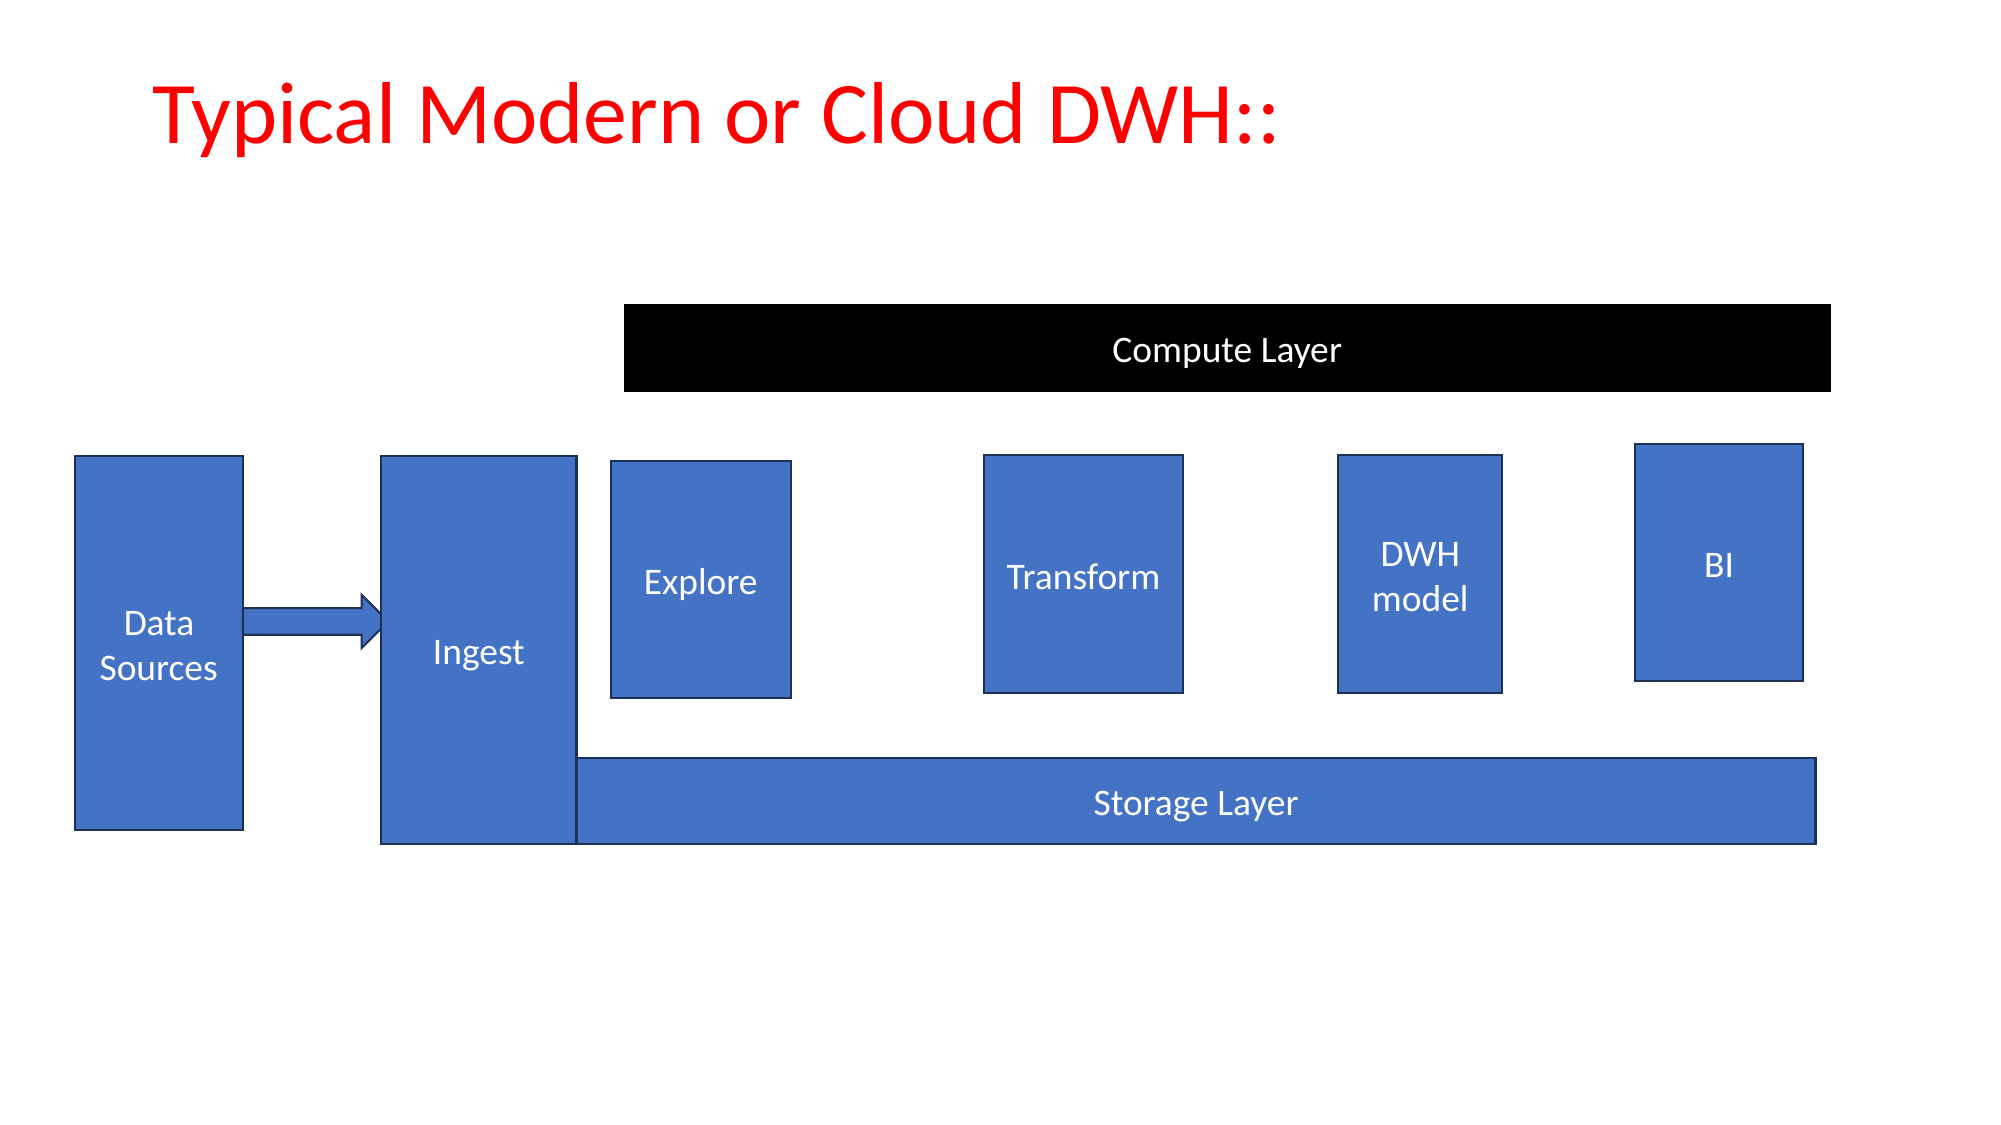

# Typical Modern or Cloud DWH::

Compute Layer
BI
Transform
DWH model
Ingest
Data Sources
Explore

Storage Layer